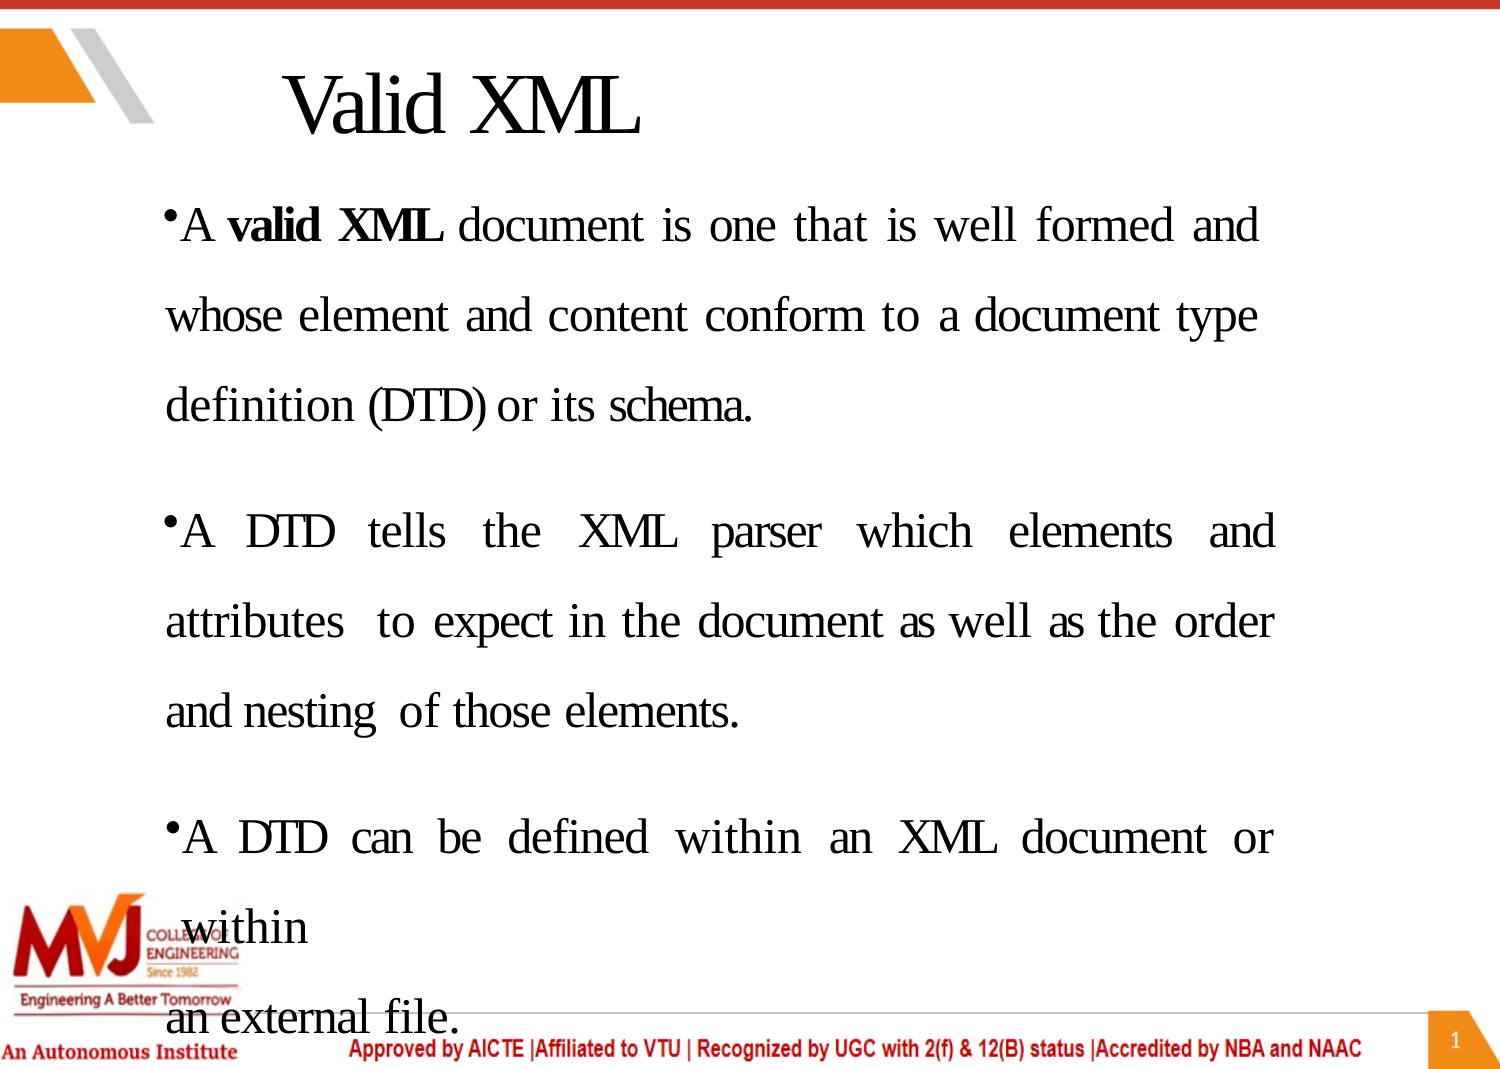

# Valid XML
A valid XML document is one that is well formed and  whose element and content conform to a document type  definition (DTD) or its schema.
A DTD tells the XML parser which elements and attributes  to expect in the document as well as the order and nesting  of those elements.
A DTD can be defined within an XML document or within
an external file.